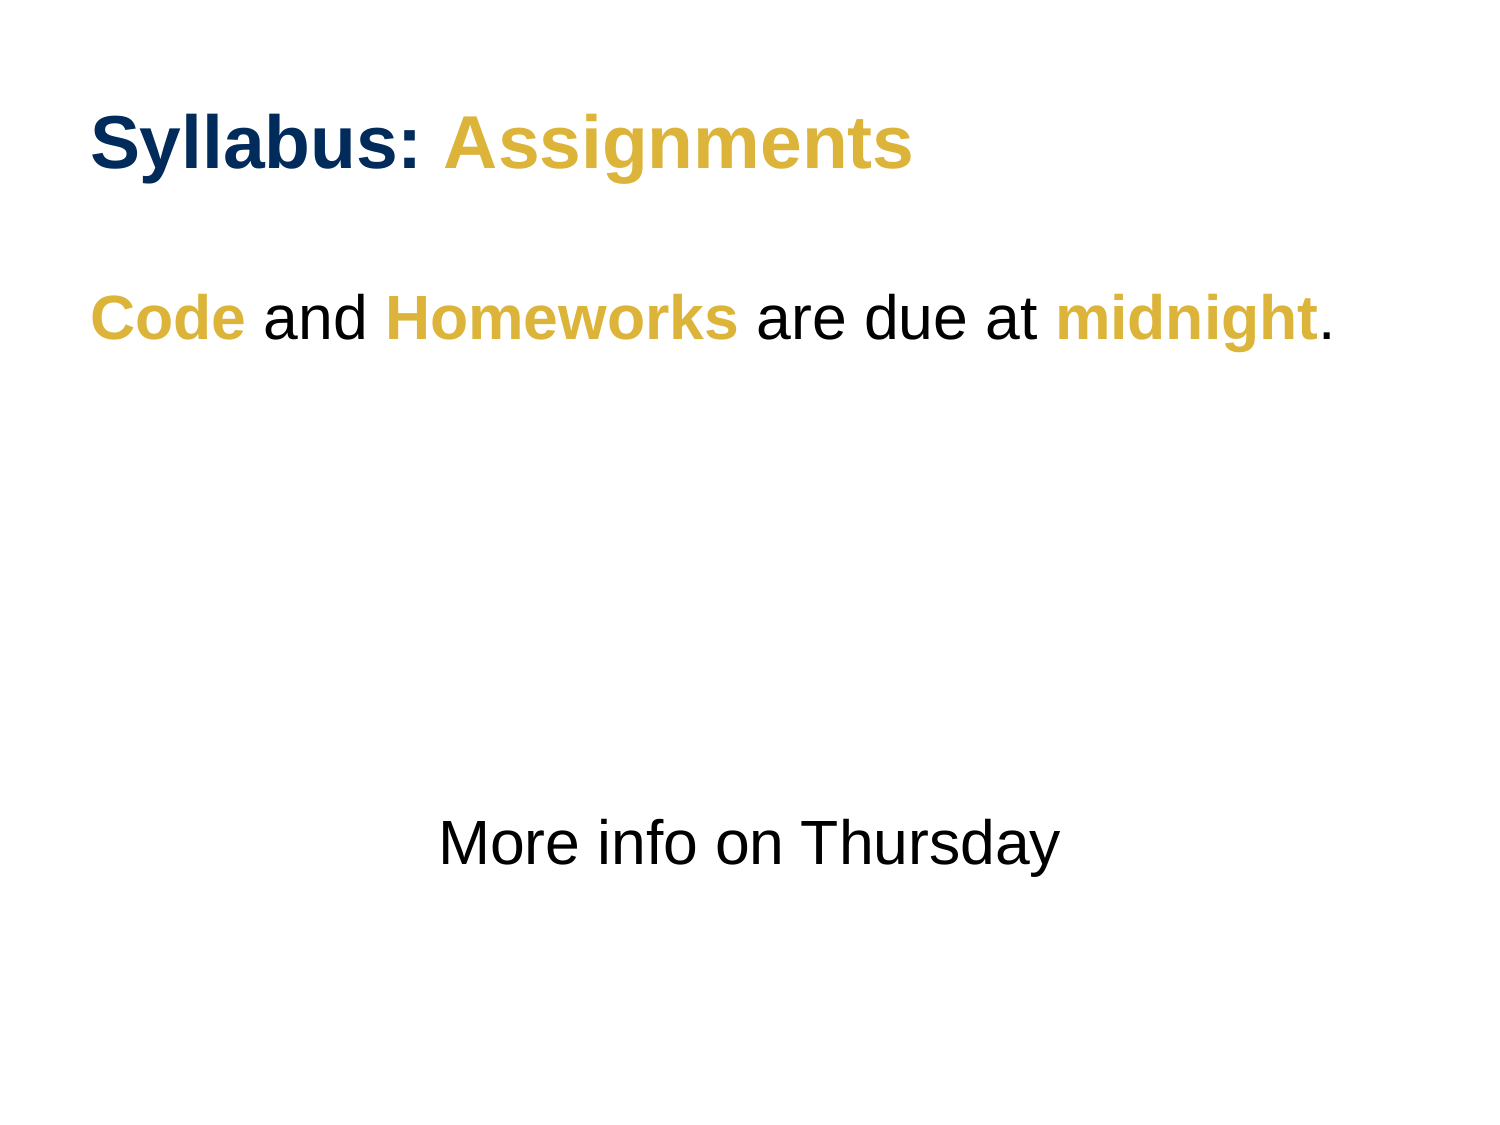

# Syllabus: Assignments
Code and Homeworks are due at midnight.

More info on Thursday